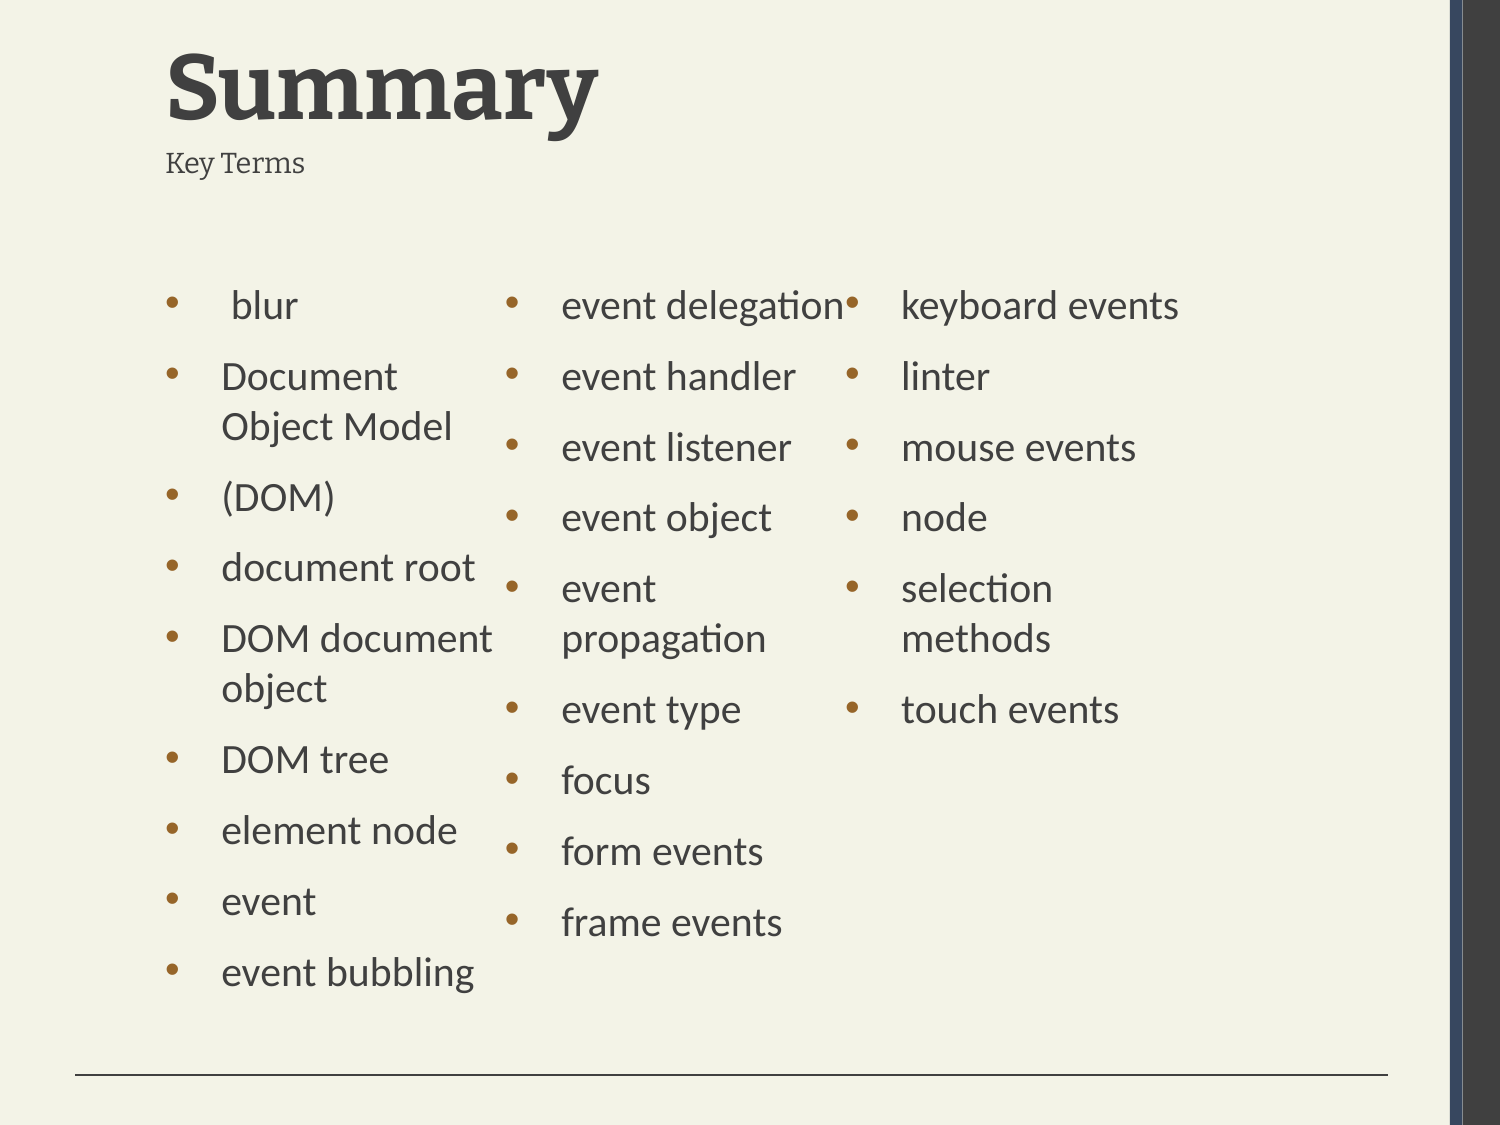

# Summary
Key Terms
 blur
Document Object Model
(DOM)
document root
DOM document object
DOM tree
element node
event
event bubbling
event delegation
event handler
event listener
event object
event propagation
event type
focus
form events
frame events
keyboard events
linter
mouse events
node
selection methods
touch events